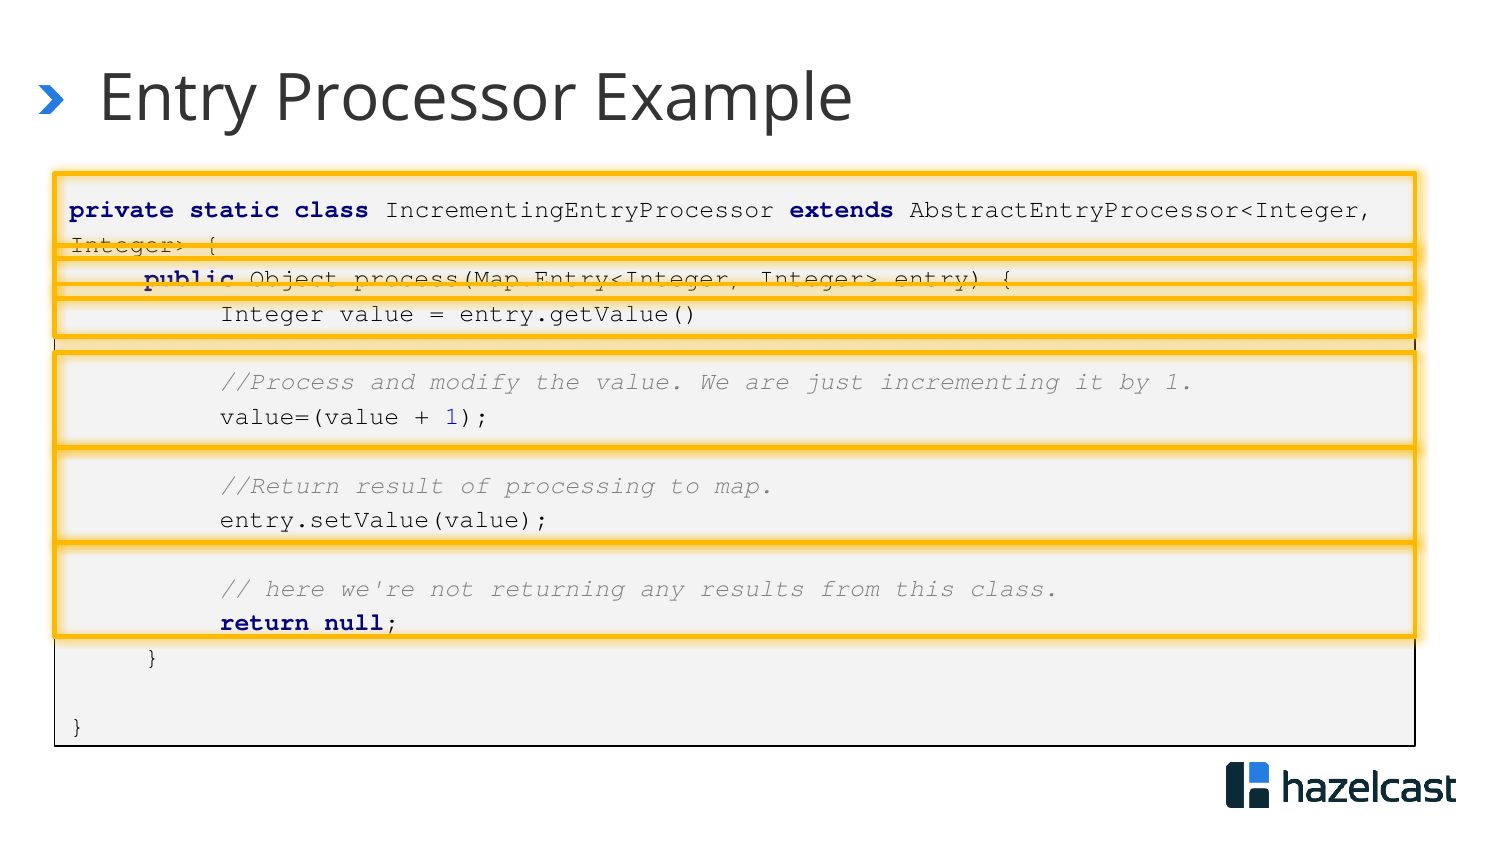

# Entry Processor Example
private static class IncrementingEntryProcessor extends AbstractEntryProcessor<Integer, Integer> {
public Object process(Map.Entry<Integer, Integer> entry) {
Integer value = entry.getValue()

      	//Process and modify the value. We are just incrementing it by 1.
       	value=(value + 1);

       	//Return result of processing to map.
       	entry.setValue(value);

       	// here we're not returning any results from this class.
  	return null;
}

}